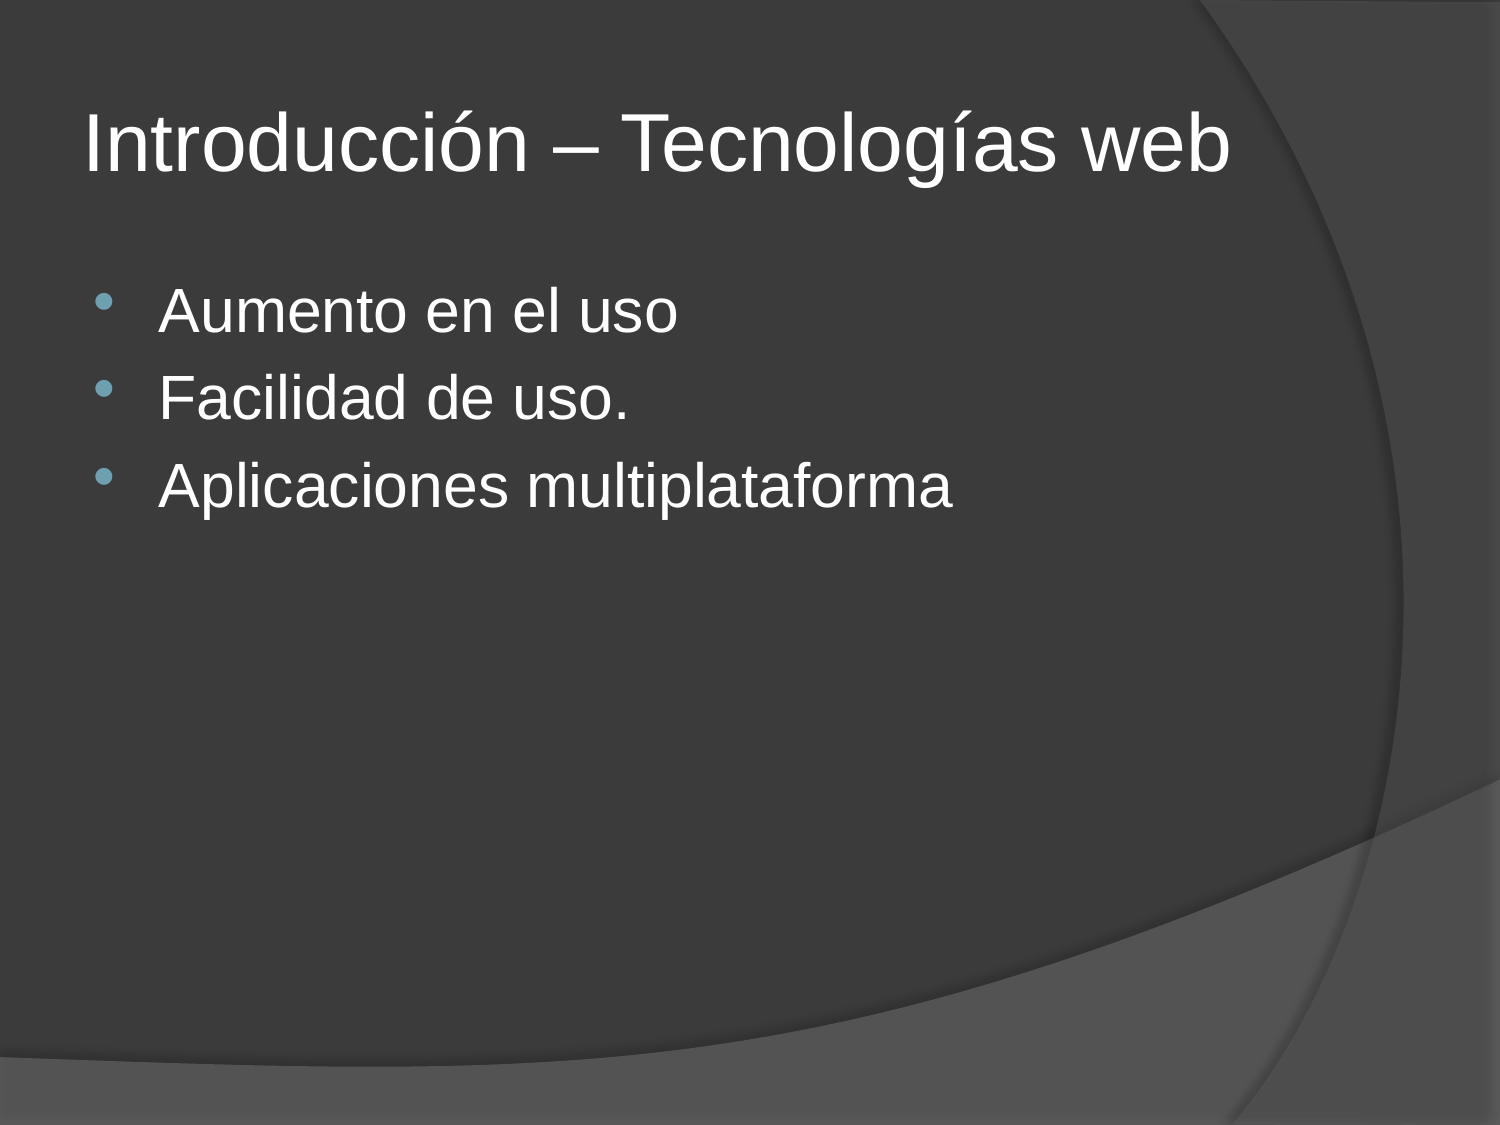

# Introducción – Tecnologías web
Aumento en el uso
Facilidad de uso.
Aplicaciones multiplataforma